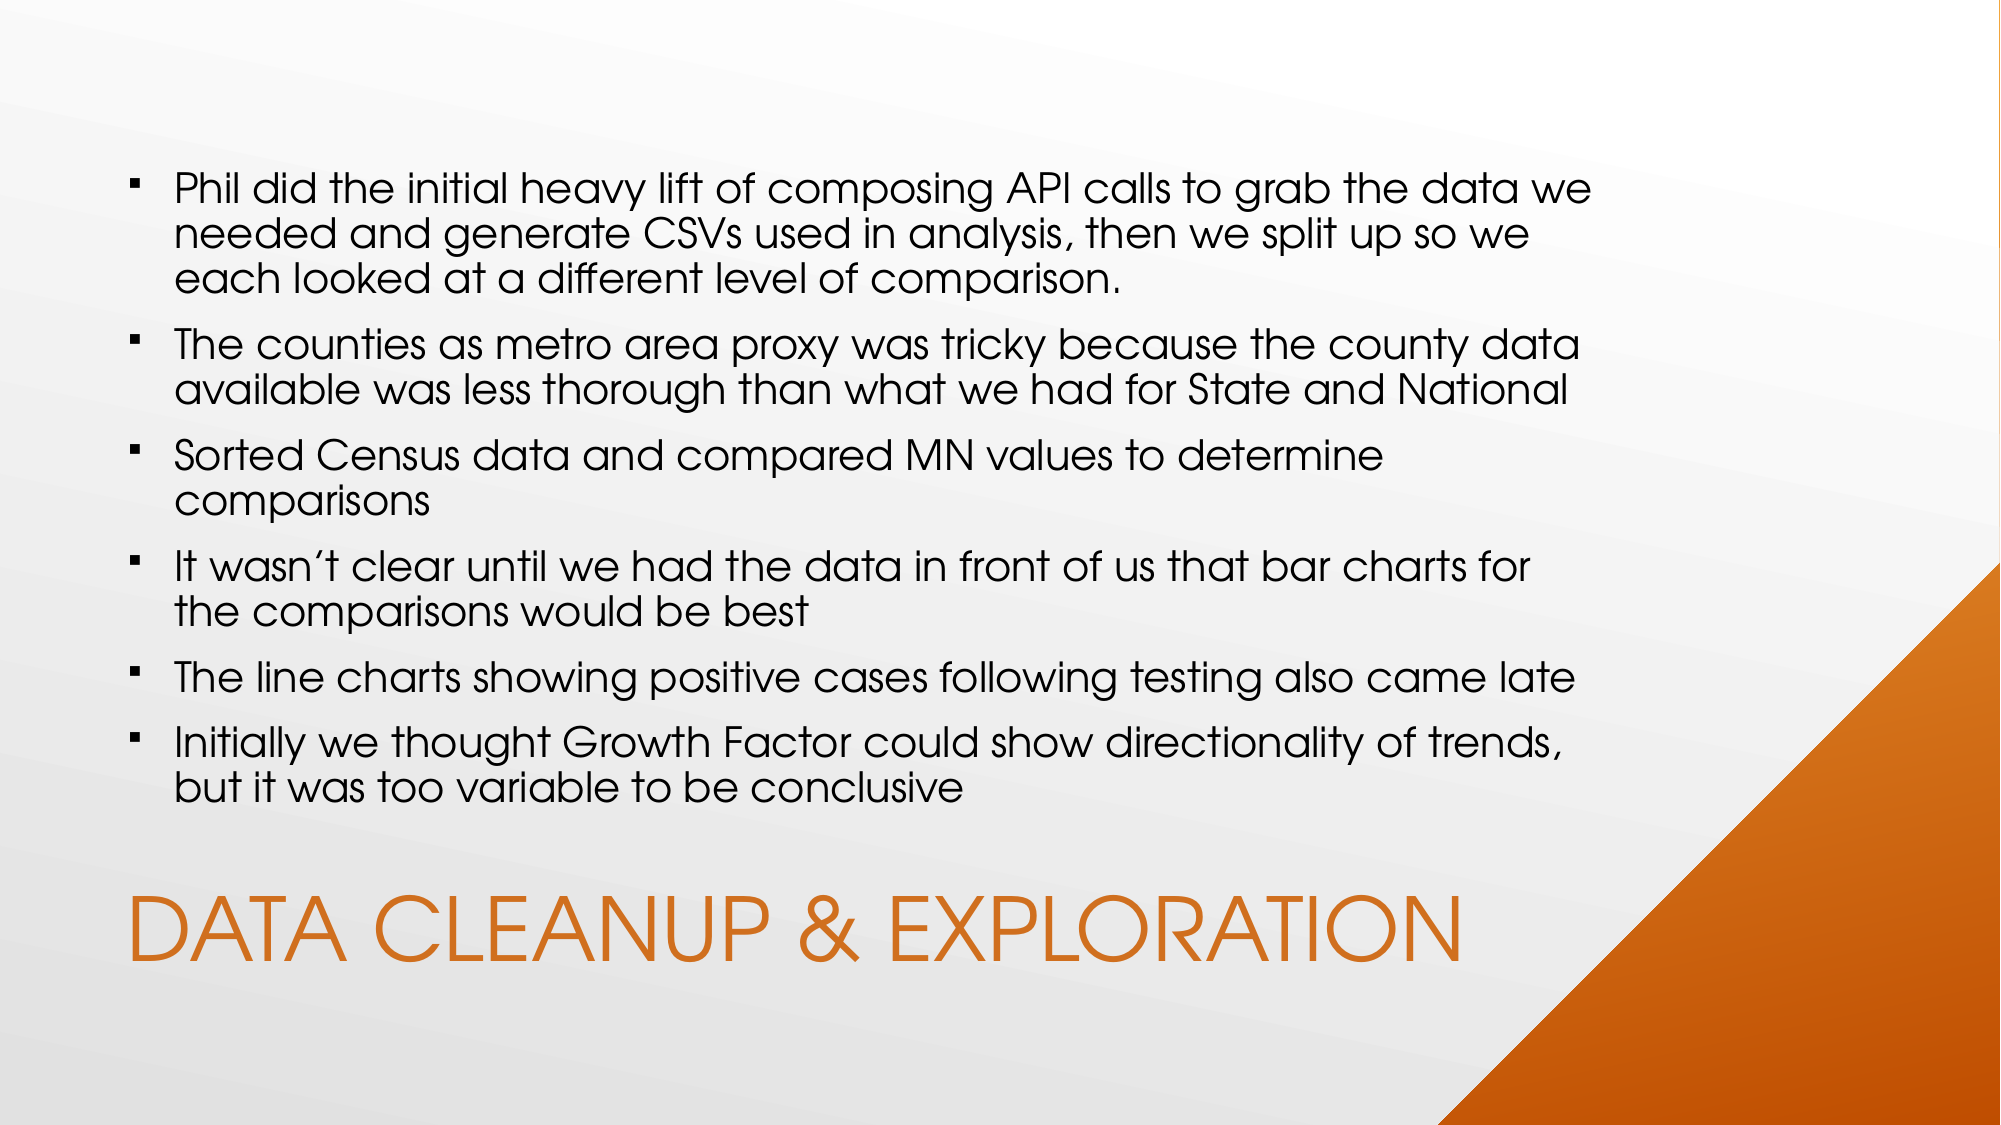

Phil did the initial heavy lift of composing API calls to grab the data we needed and generate CSVs used in analysis, then we split up so we each looked at a different level of comparison.
The counties as metro area proxy was tricky because the county data available was less thorough than what we had for State and National
Sorted Census data and compared MN values to determine comparisons
It wasn’t clear until we had the data in front of us that bar charts for the comparisons would be best
The line charts showing positive cases following testing also came late
Initially we thought Growth Factor could show directionality of trends, but it was too variable to be conclusive

# Data cleanup & exploration